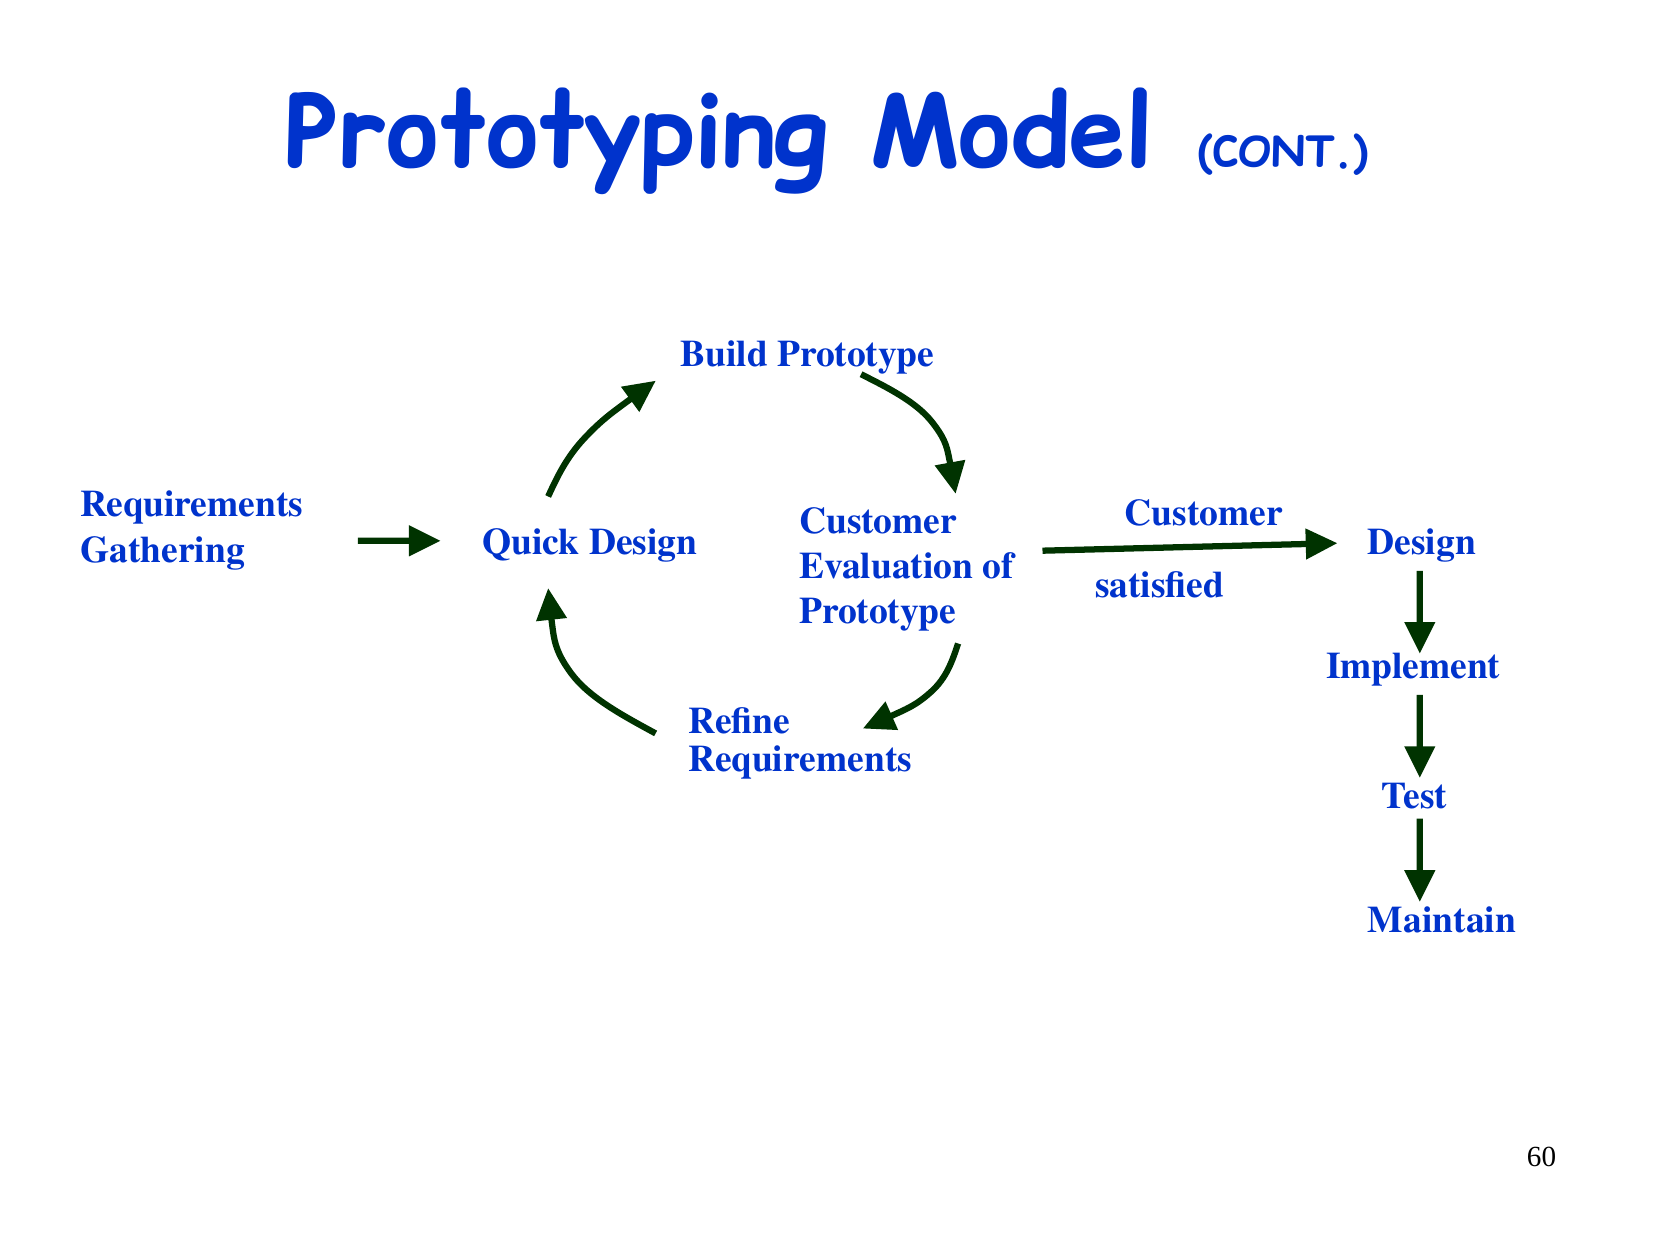

# Prototyping Model (CONT.)
Build Prototype

Requirements
Gathering
Customer
Customer Evaluation of Prototype
Quick Design
Design

satisfied

Implement

Refine Requirements

Test

Maintain